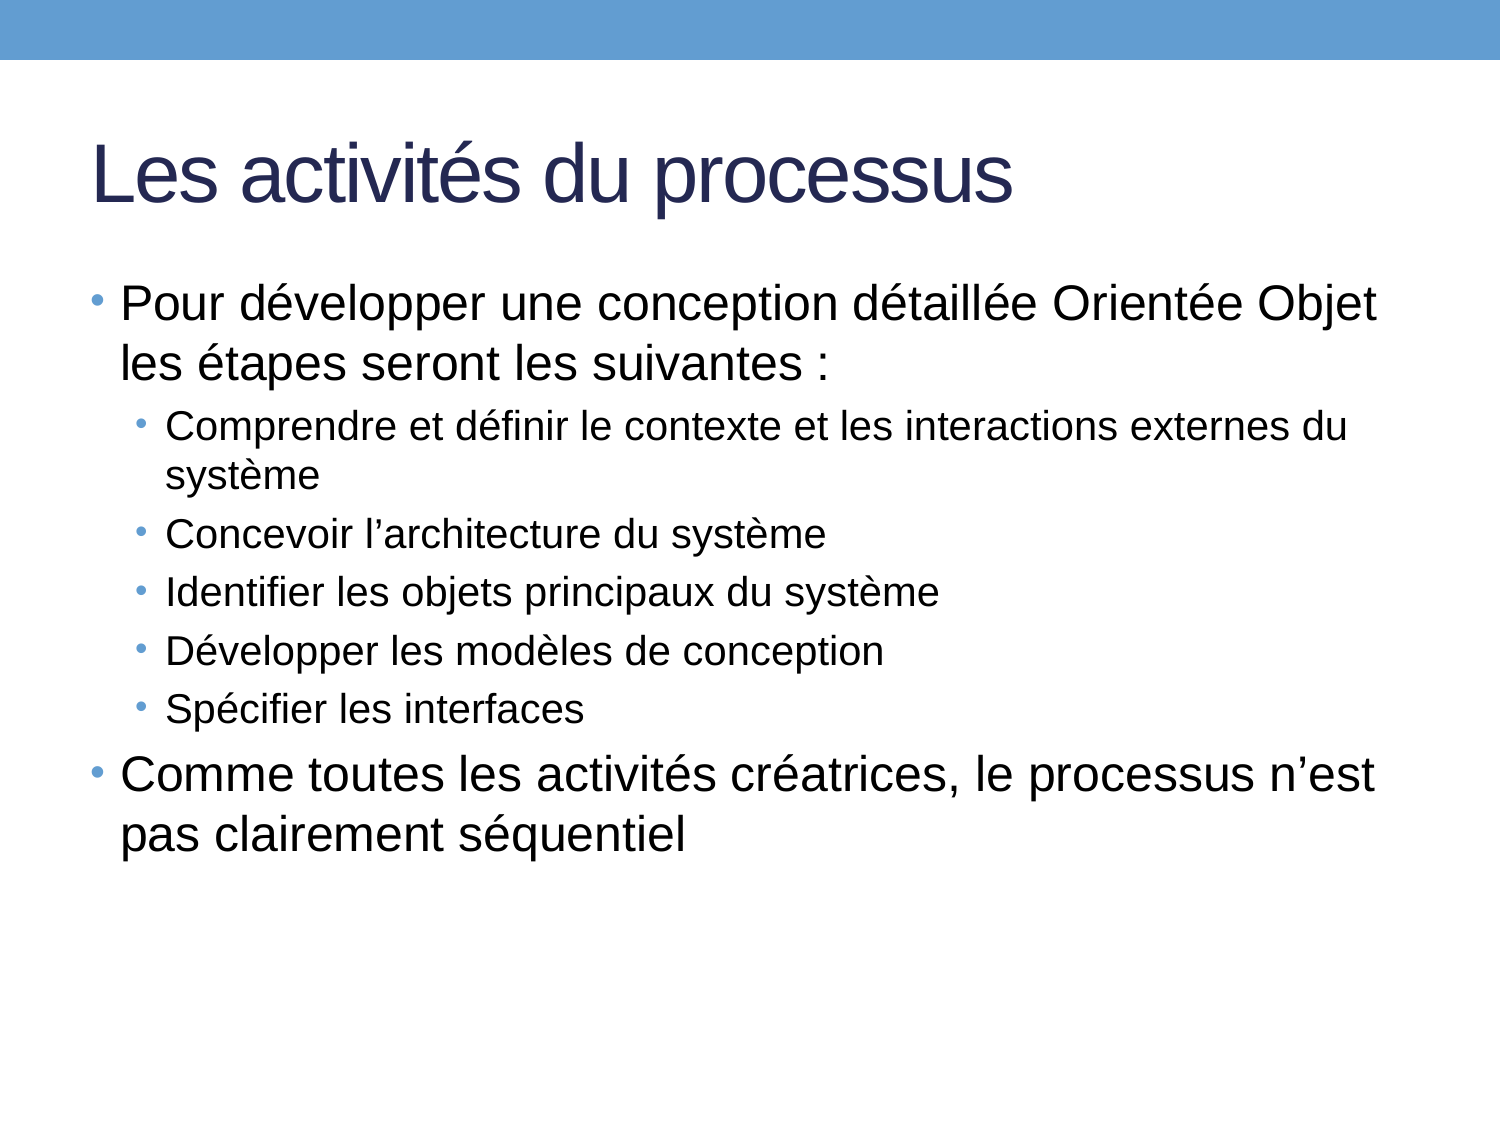

# Les activités du processus
Pour développer une conception détaillée Orientée Objet les étapes seront les suivantes :
Comprendre et définir le contexte et les interactions externes du système
Concevoir l’architecture du système
Identifier les objets principaux du système
Développer les modèles de conception
Spécifier les interfaces
Comme toutes les activités créatrices, le processus n’est pas clairement séquentiel